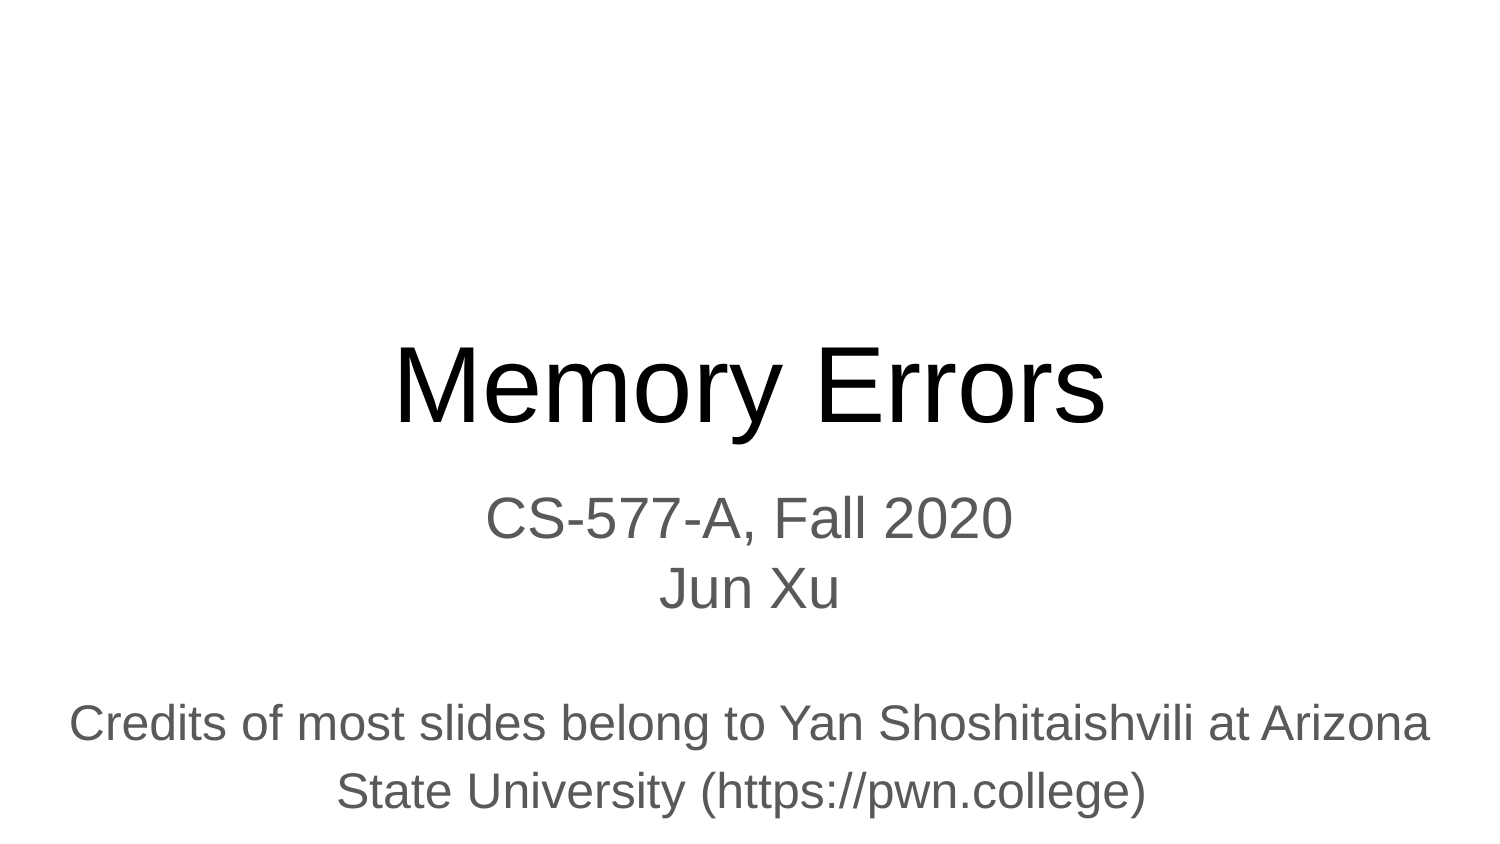

# Memory Errors
CS-577-A, Fall 2020
Jun Xu

Credits of most slides belong to Yan Shoshitaishvili at Arizona State University (https://pwn.college)